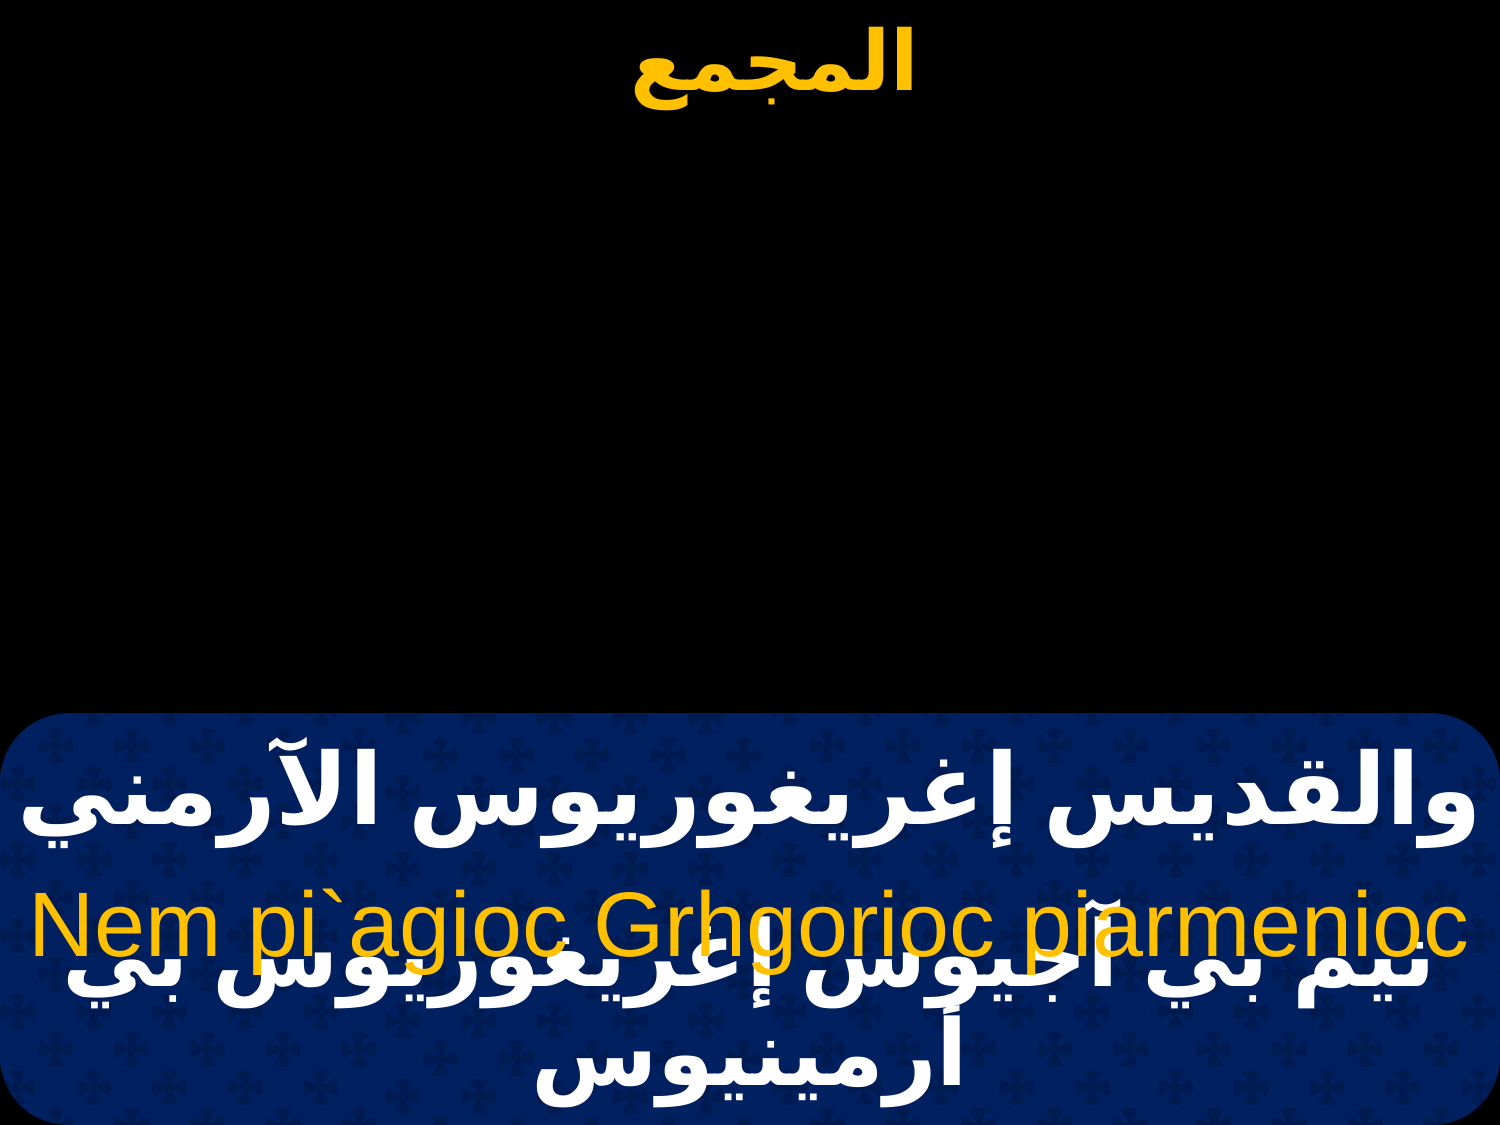

# والقديس إغريغوريوس الآرمني
Nem pi`agioc Grhgorioc piarmenioc
نيم بي آجيوس إغريغوريوس بي أرمينيوس